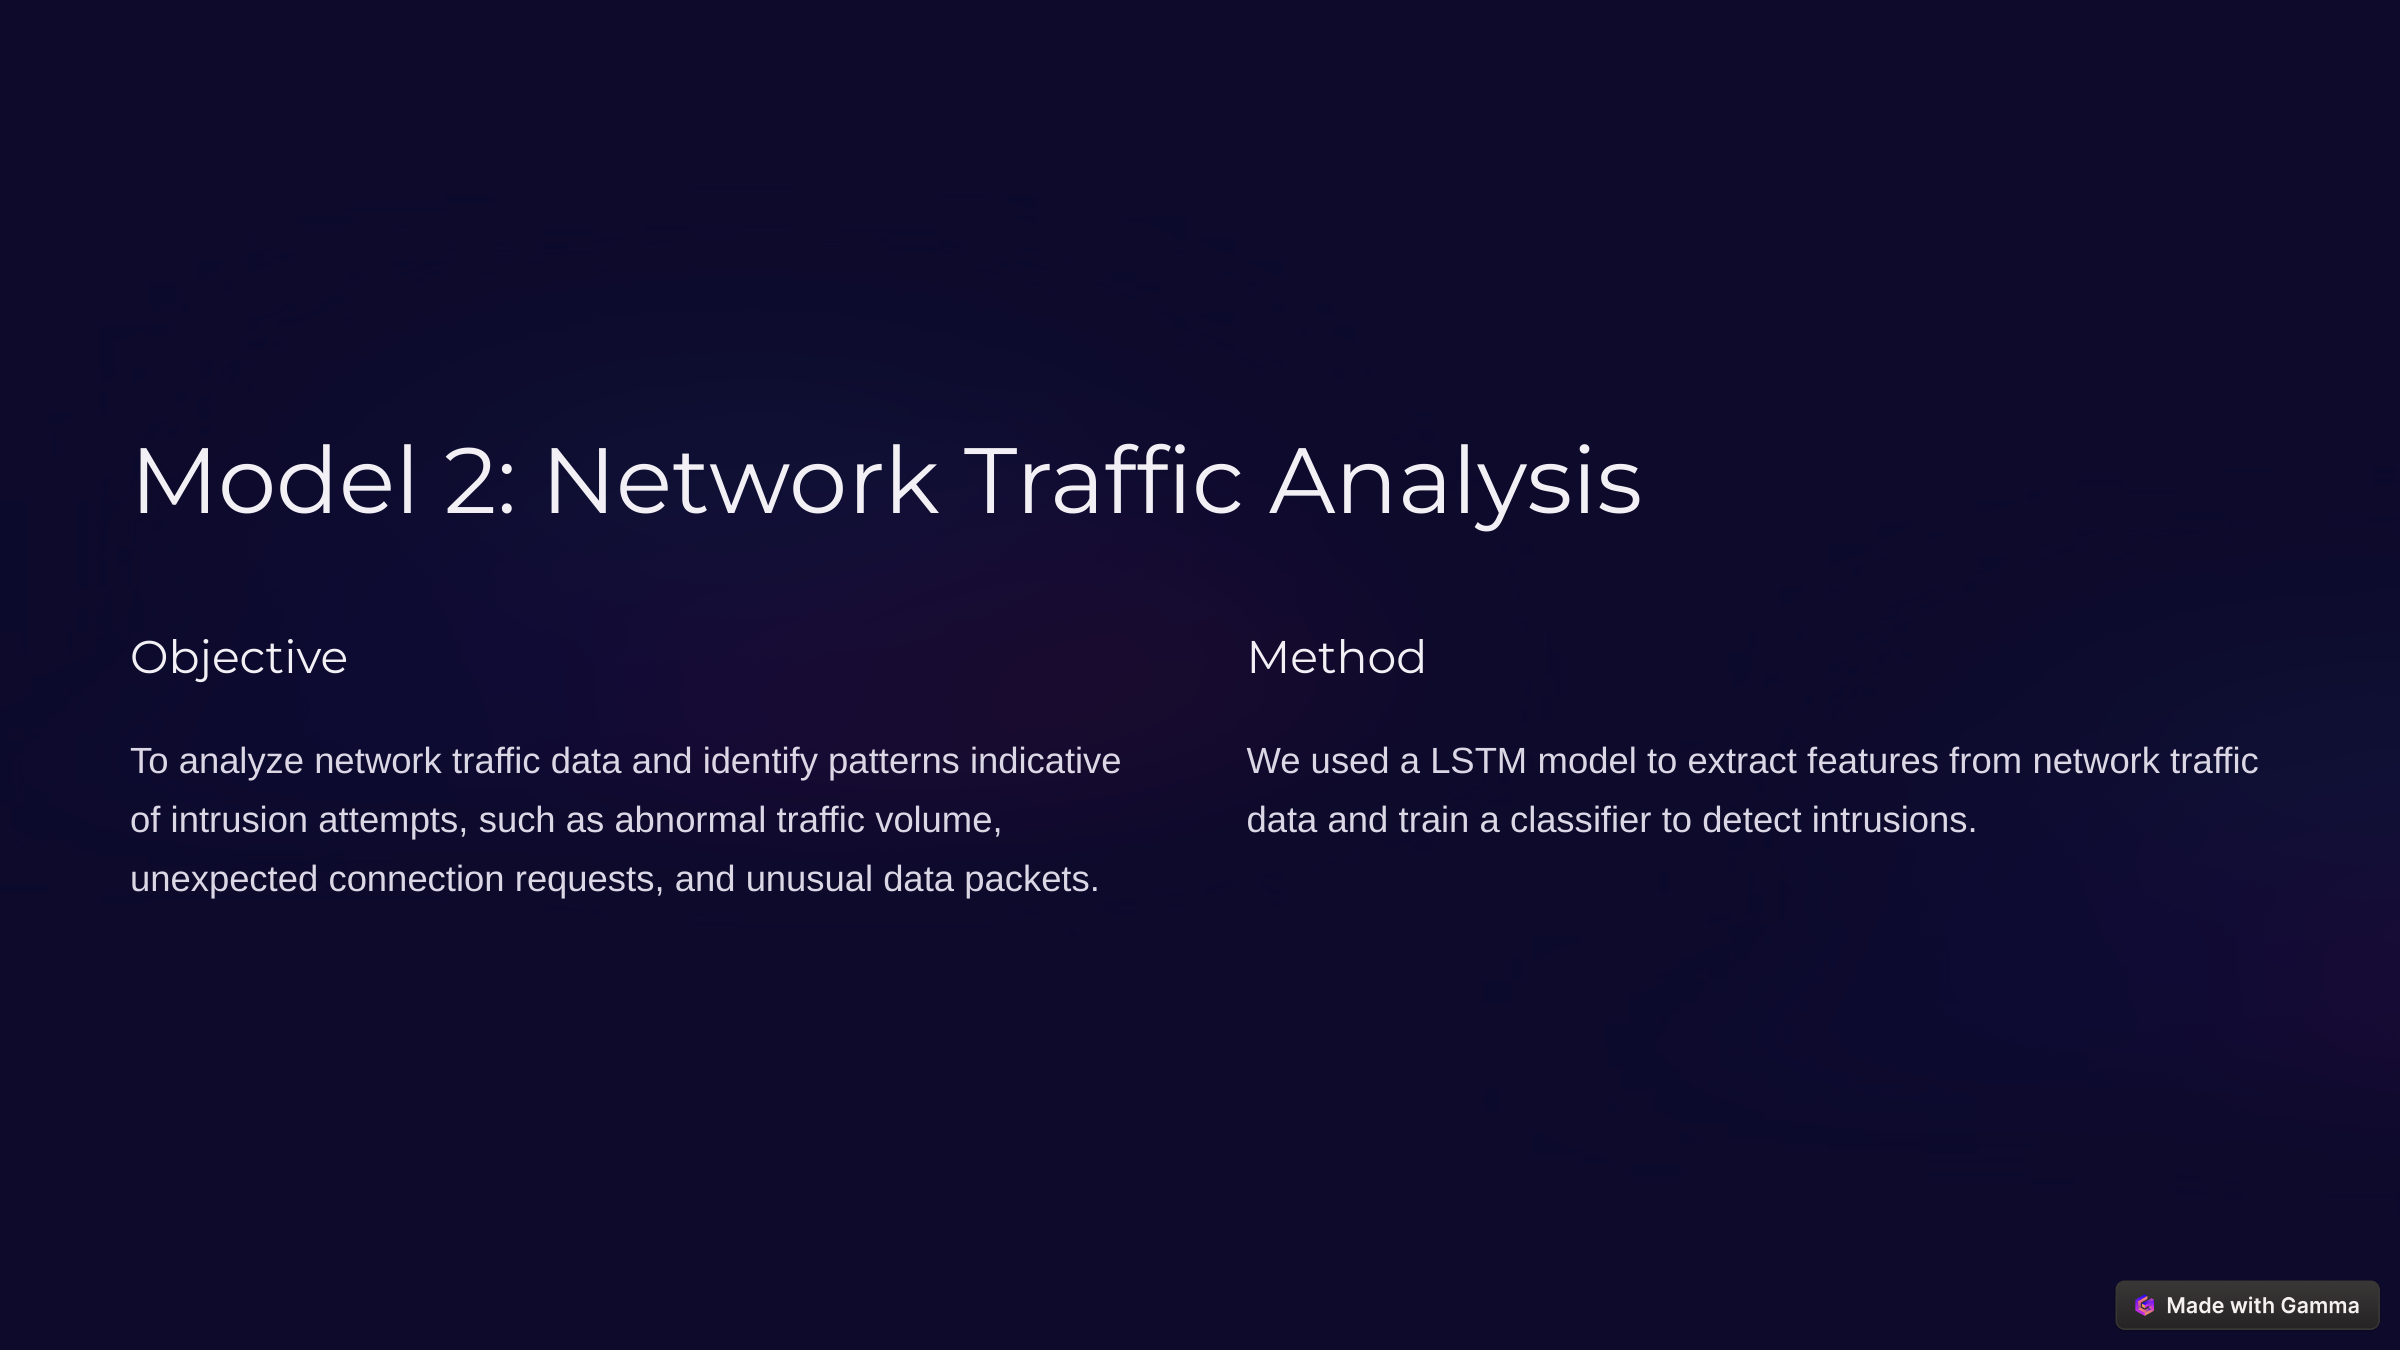

Model 2: Network Traffic Analysis
Objective
Method
To analyze network traffic data and identify patterns indicative of intrusion attempts, such as abnormal traffic volume, unexpected connection requests, and unusual data packets.
We used a LSTM model to extract features from network traffic data and train a classifier to detect intrusions.